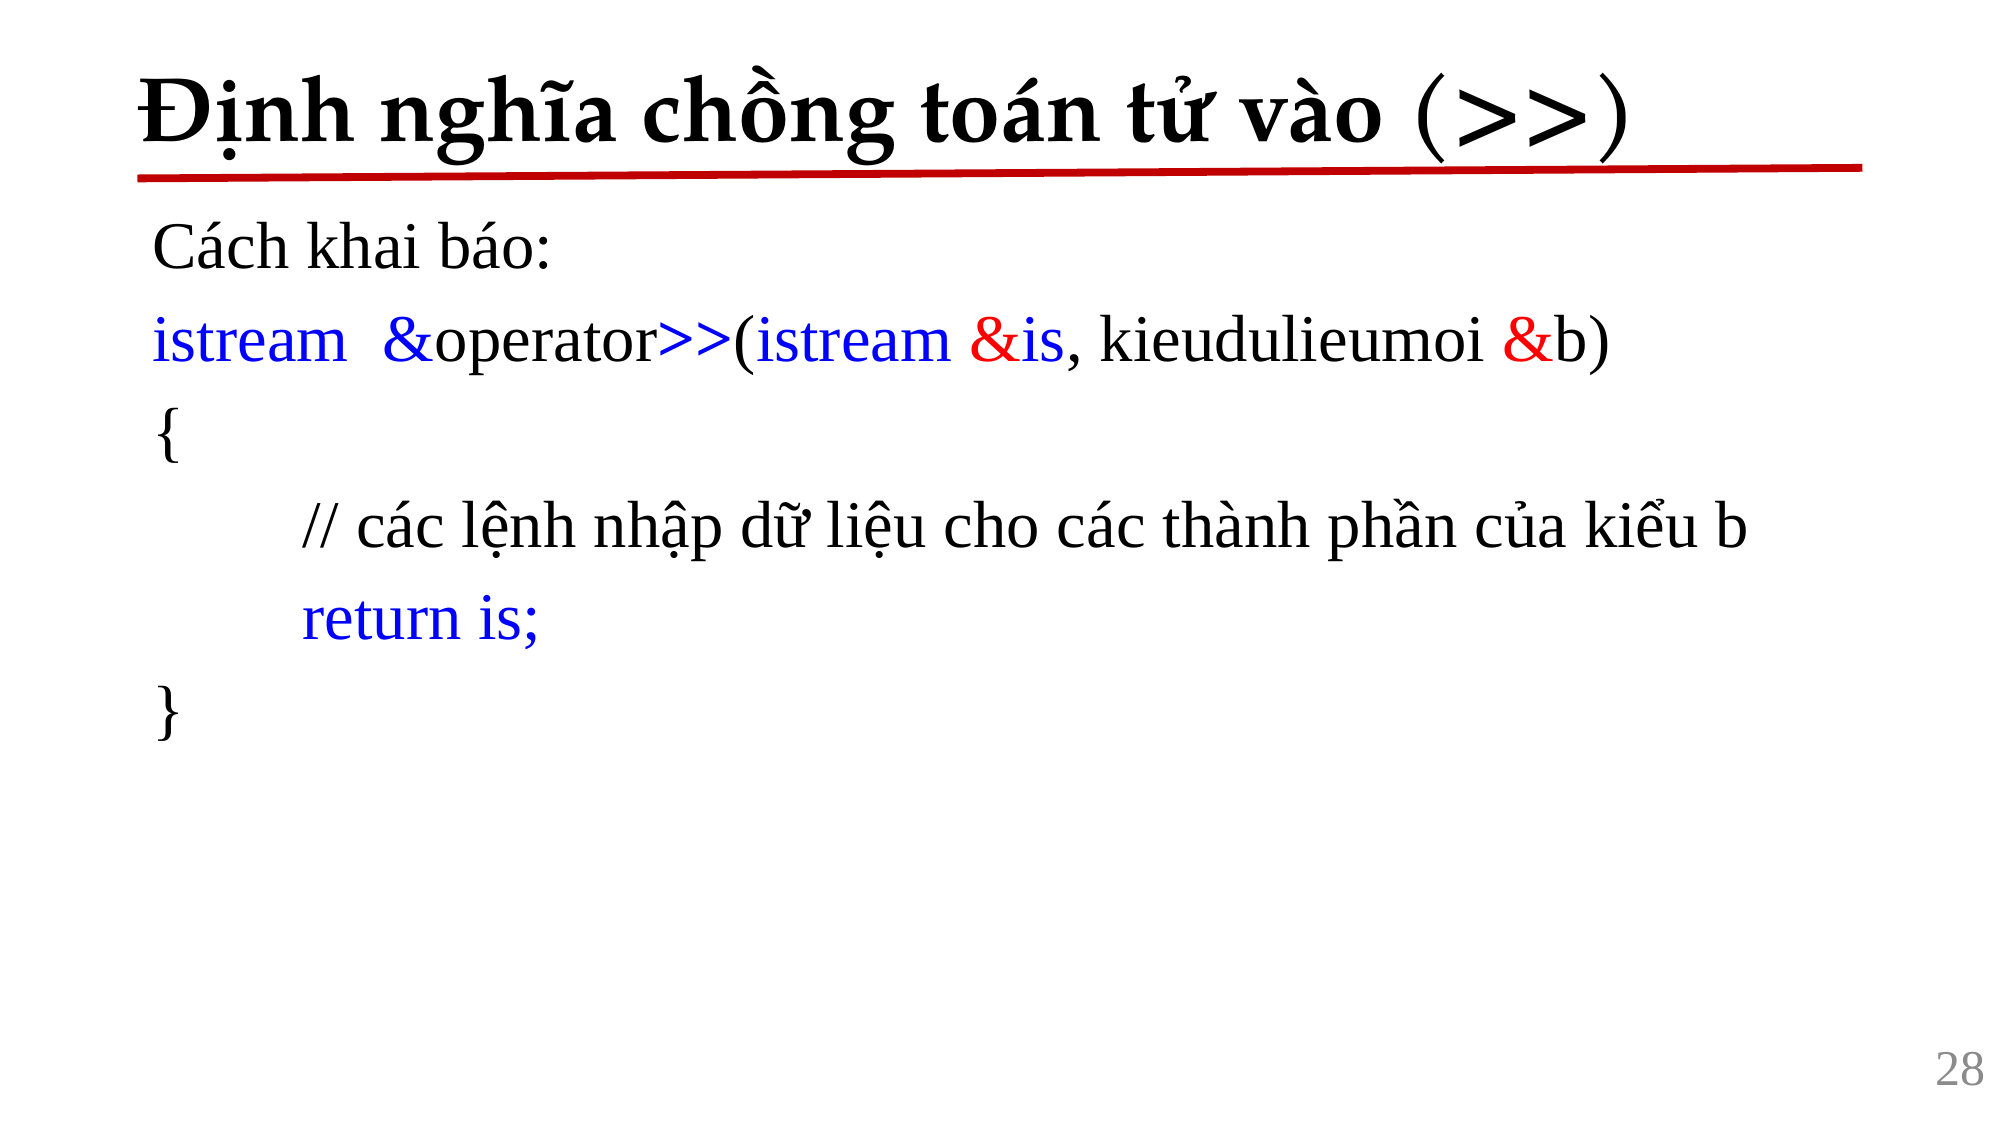

# Định nghĩa chồng toán tử vào (>>)
Cách khai báo:
istream  &operator>>(istream &is, kieudulieumoi &b)
{
	// các lệnh nhập dữ liệu cho các thành phần của kiểu b
	return is;
}
28